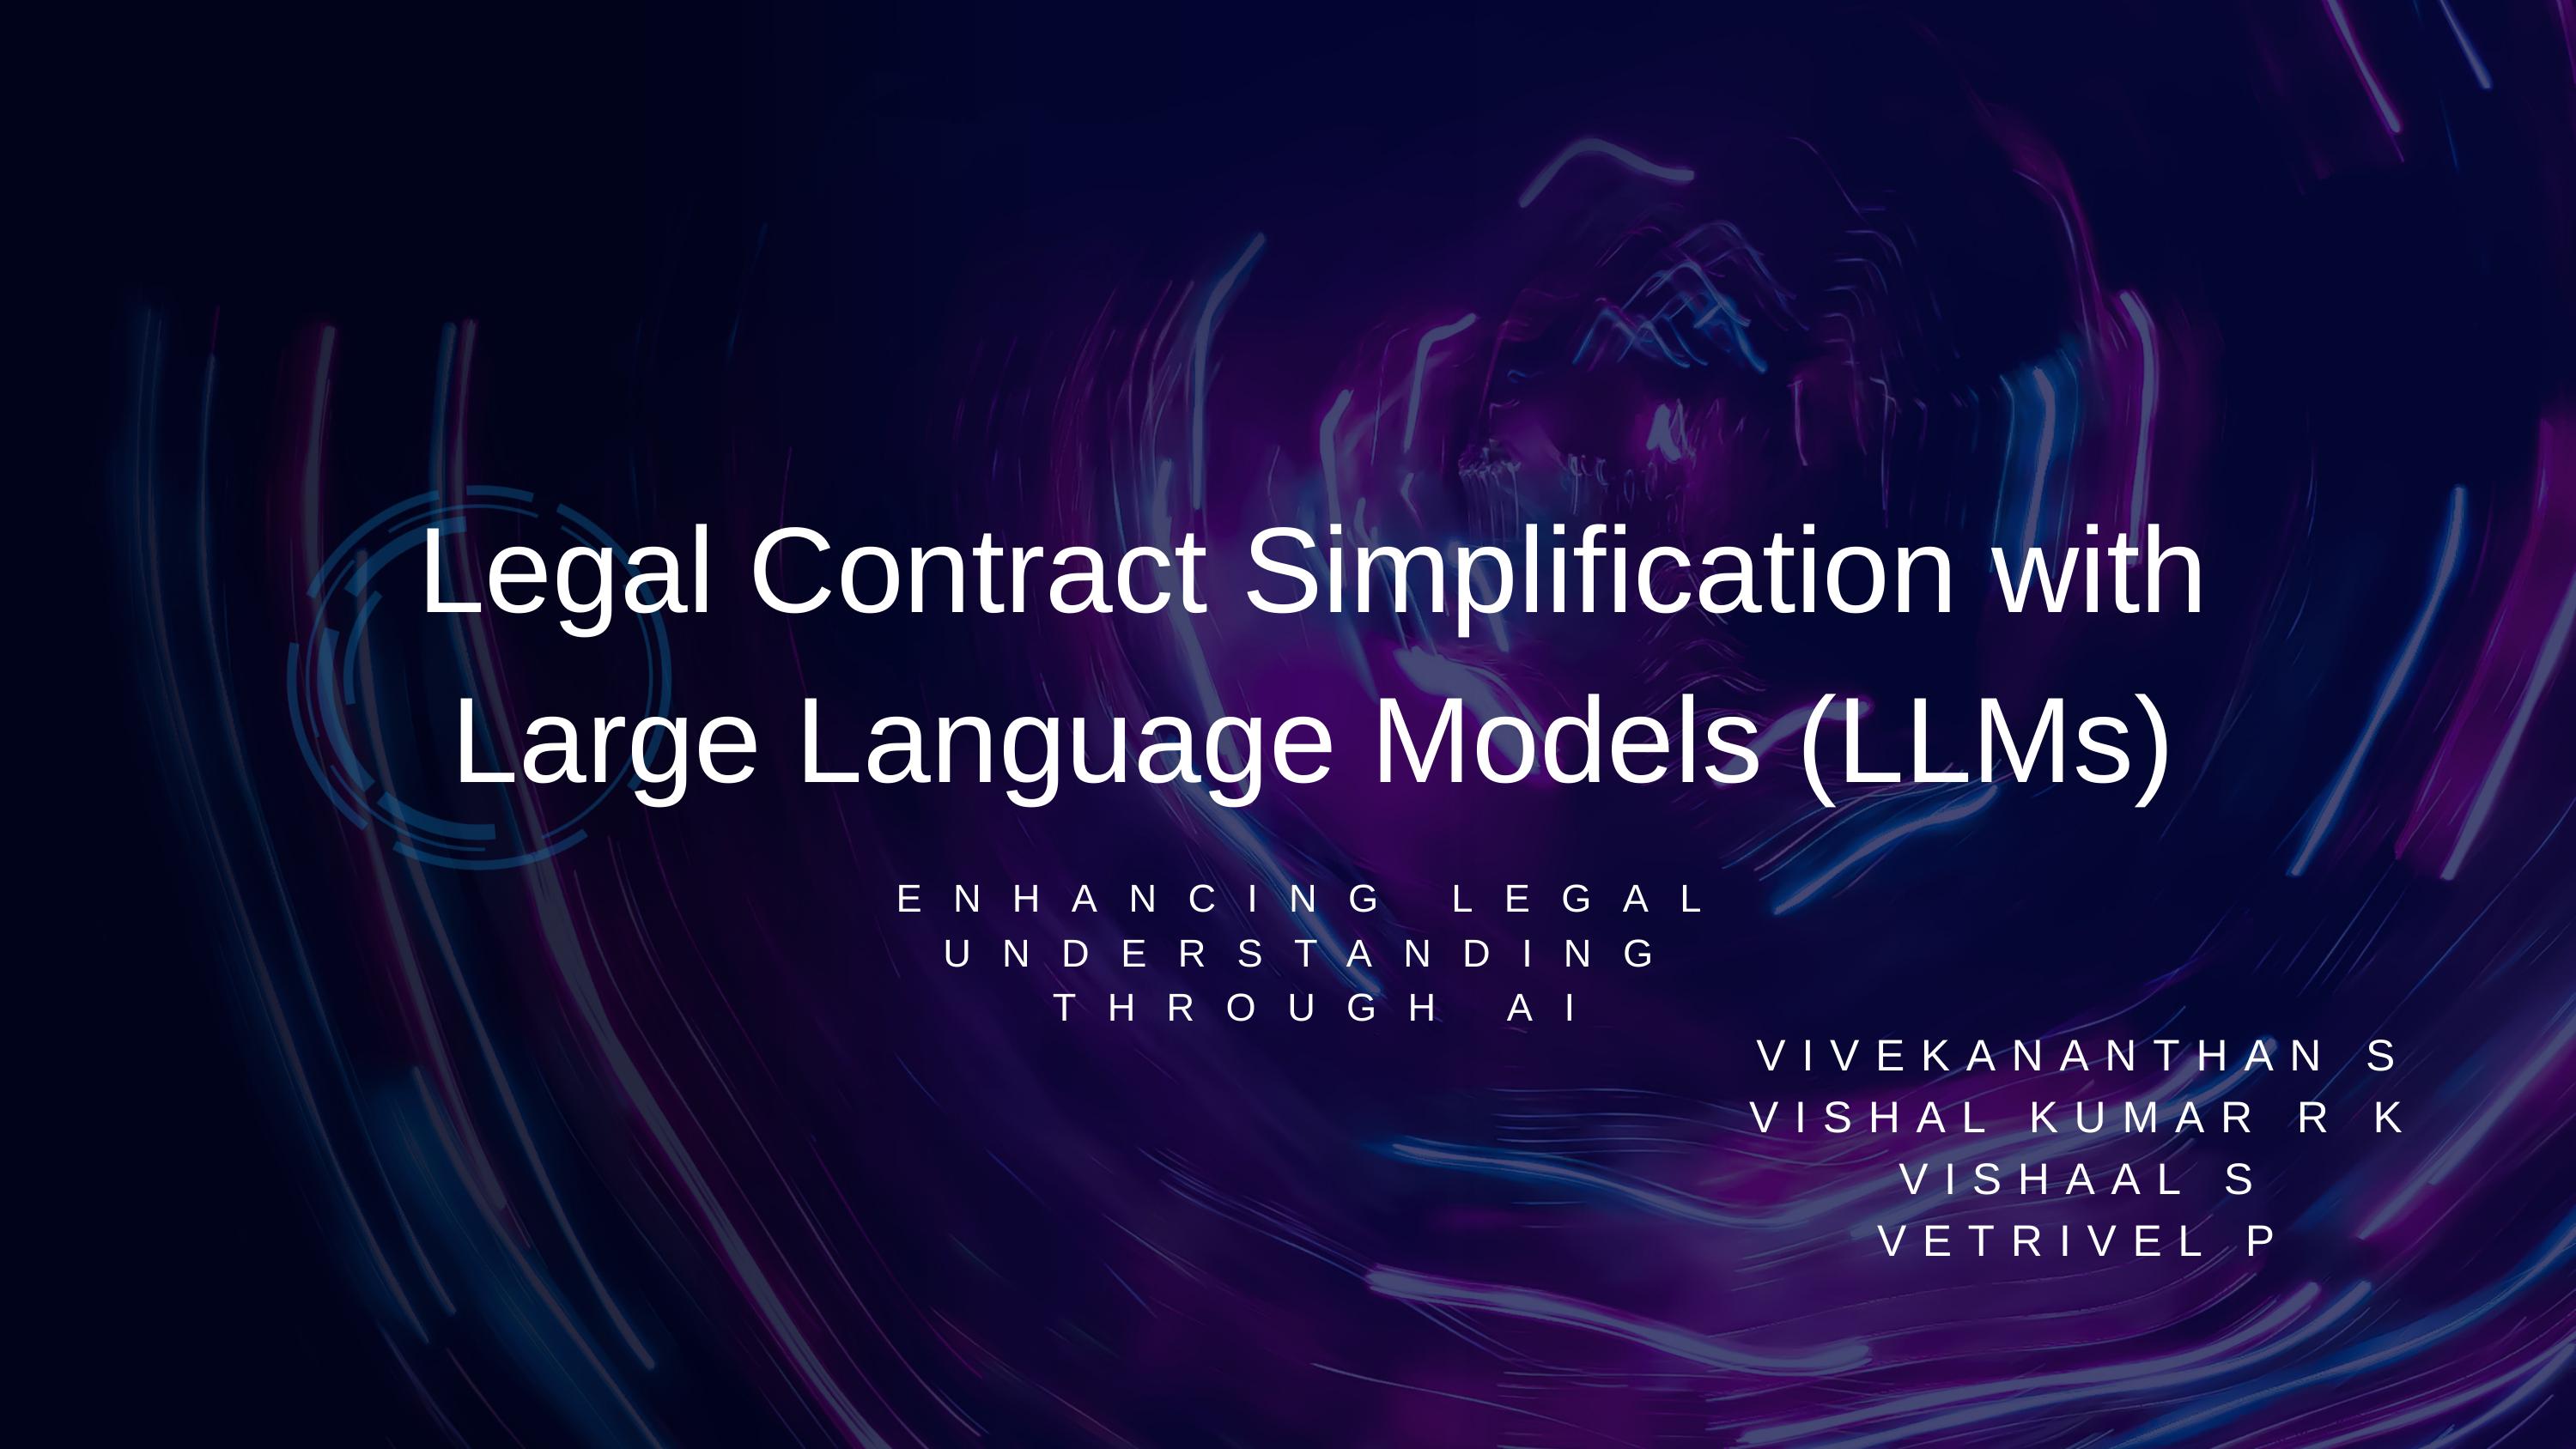

Legal Contract Simplification with Large Language Models (LLMs)

ENHANCING LEGAL UNDERSTANDING THROUGH AI
VIVEKANANTHAN S
VISHAL KUMAR R K
VISHAAL S
VETRIVEL P